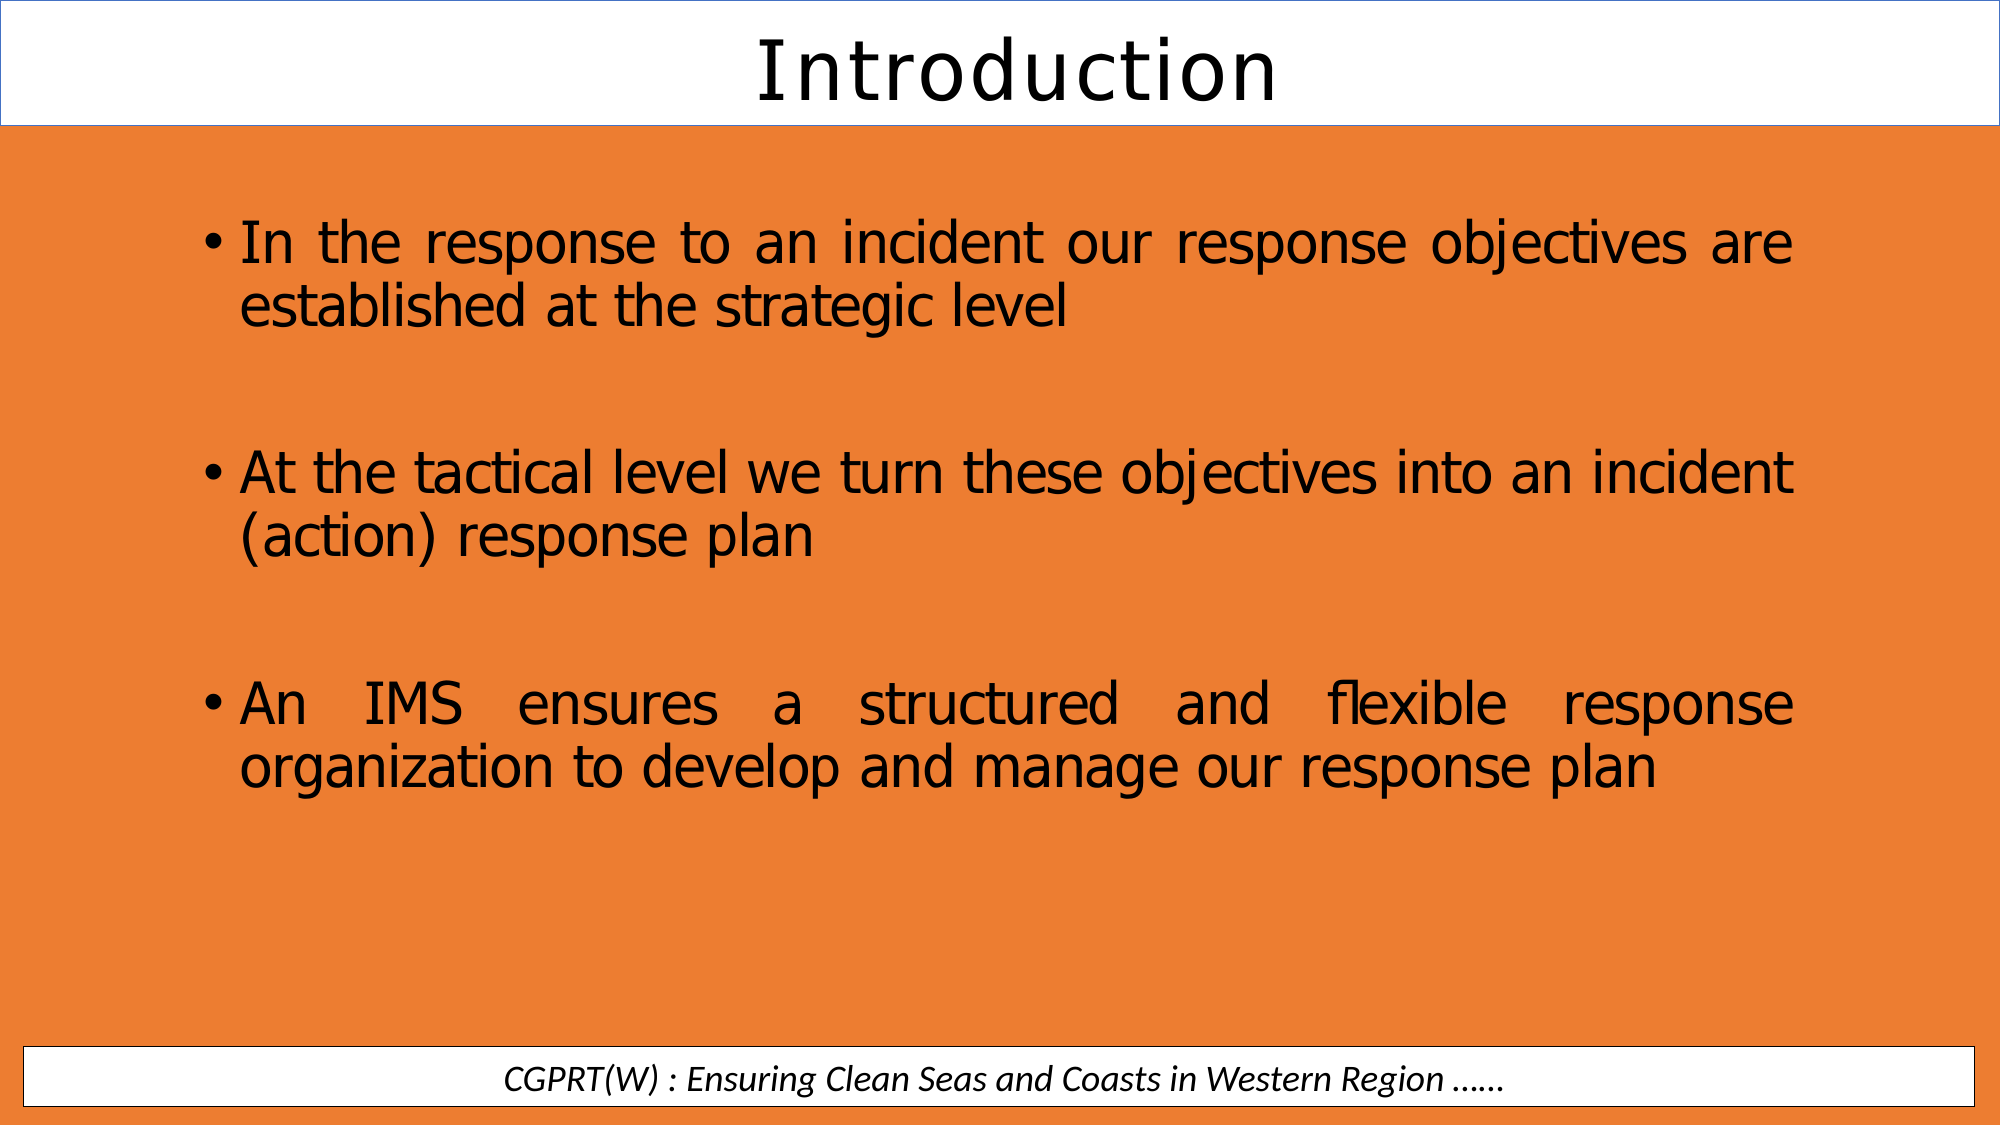

Introduction
In the response to an incident our response objectives are established at the strategic level

At the tactical level we turn these objectives into an incident (action) response plan

An IMS ensures a structured and flexible response organization to develop and manage our response plan

 CGPRT(W) : Ensuring Clean Seas and Coasts in Western Region ……